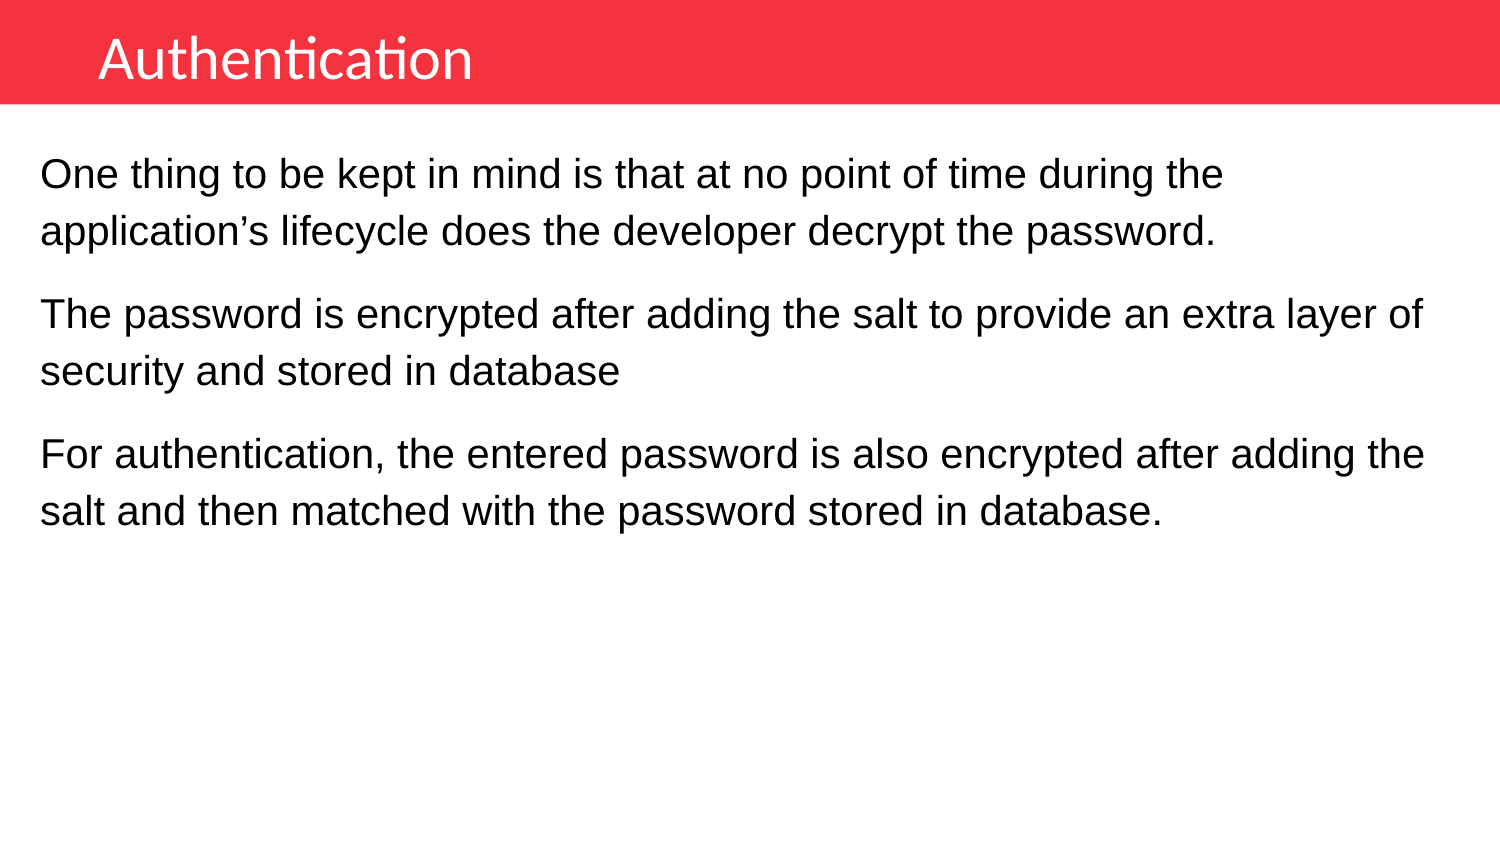

Authentication

One thing to be kept in mind is that at no point of time during the application’s lifecycle does the developer decrypt the password.
The password is encrypted after adding the salt to provide an extra layer of security and stored in database
For authentication, the entered password is also encrypted after adding the salt and then matched with the password stored in database.